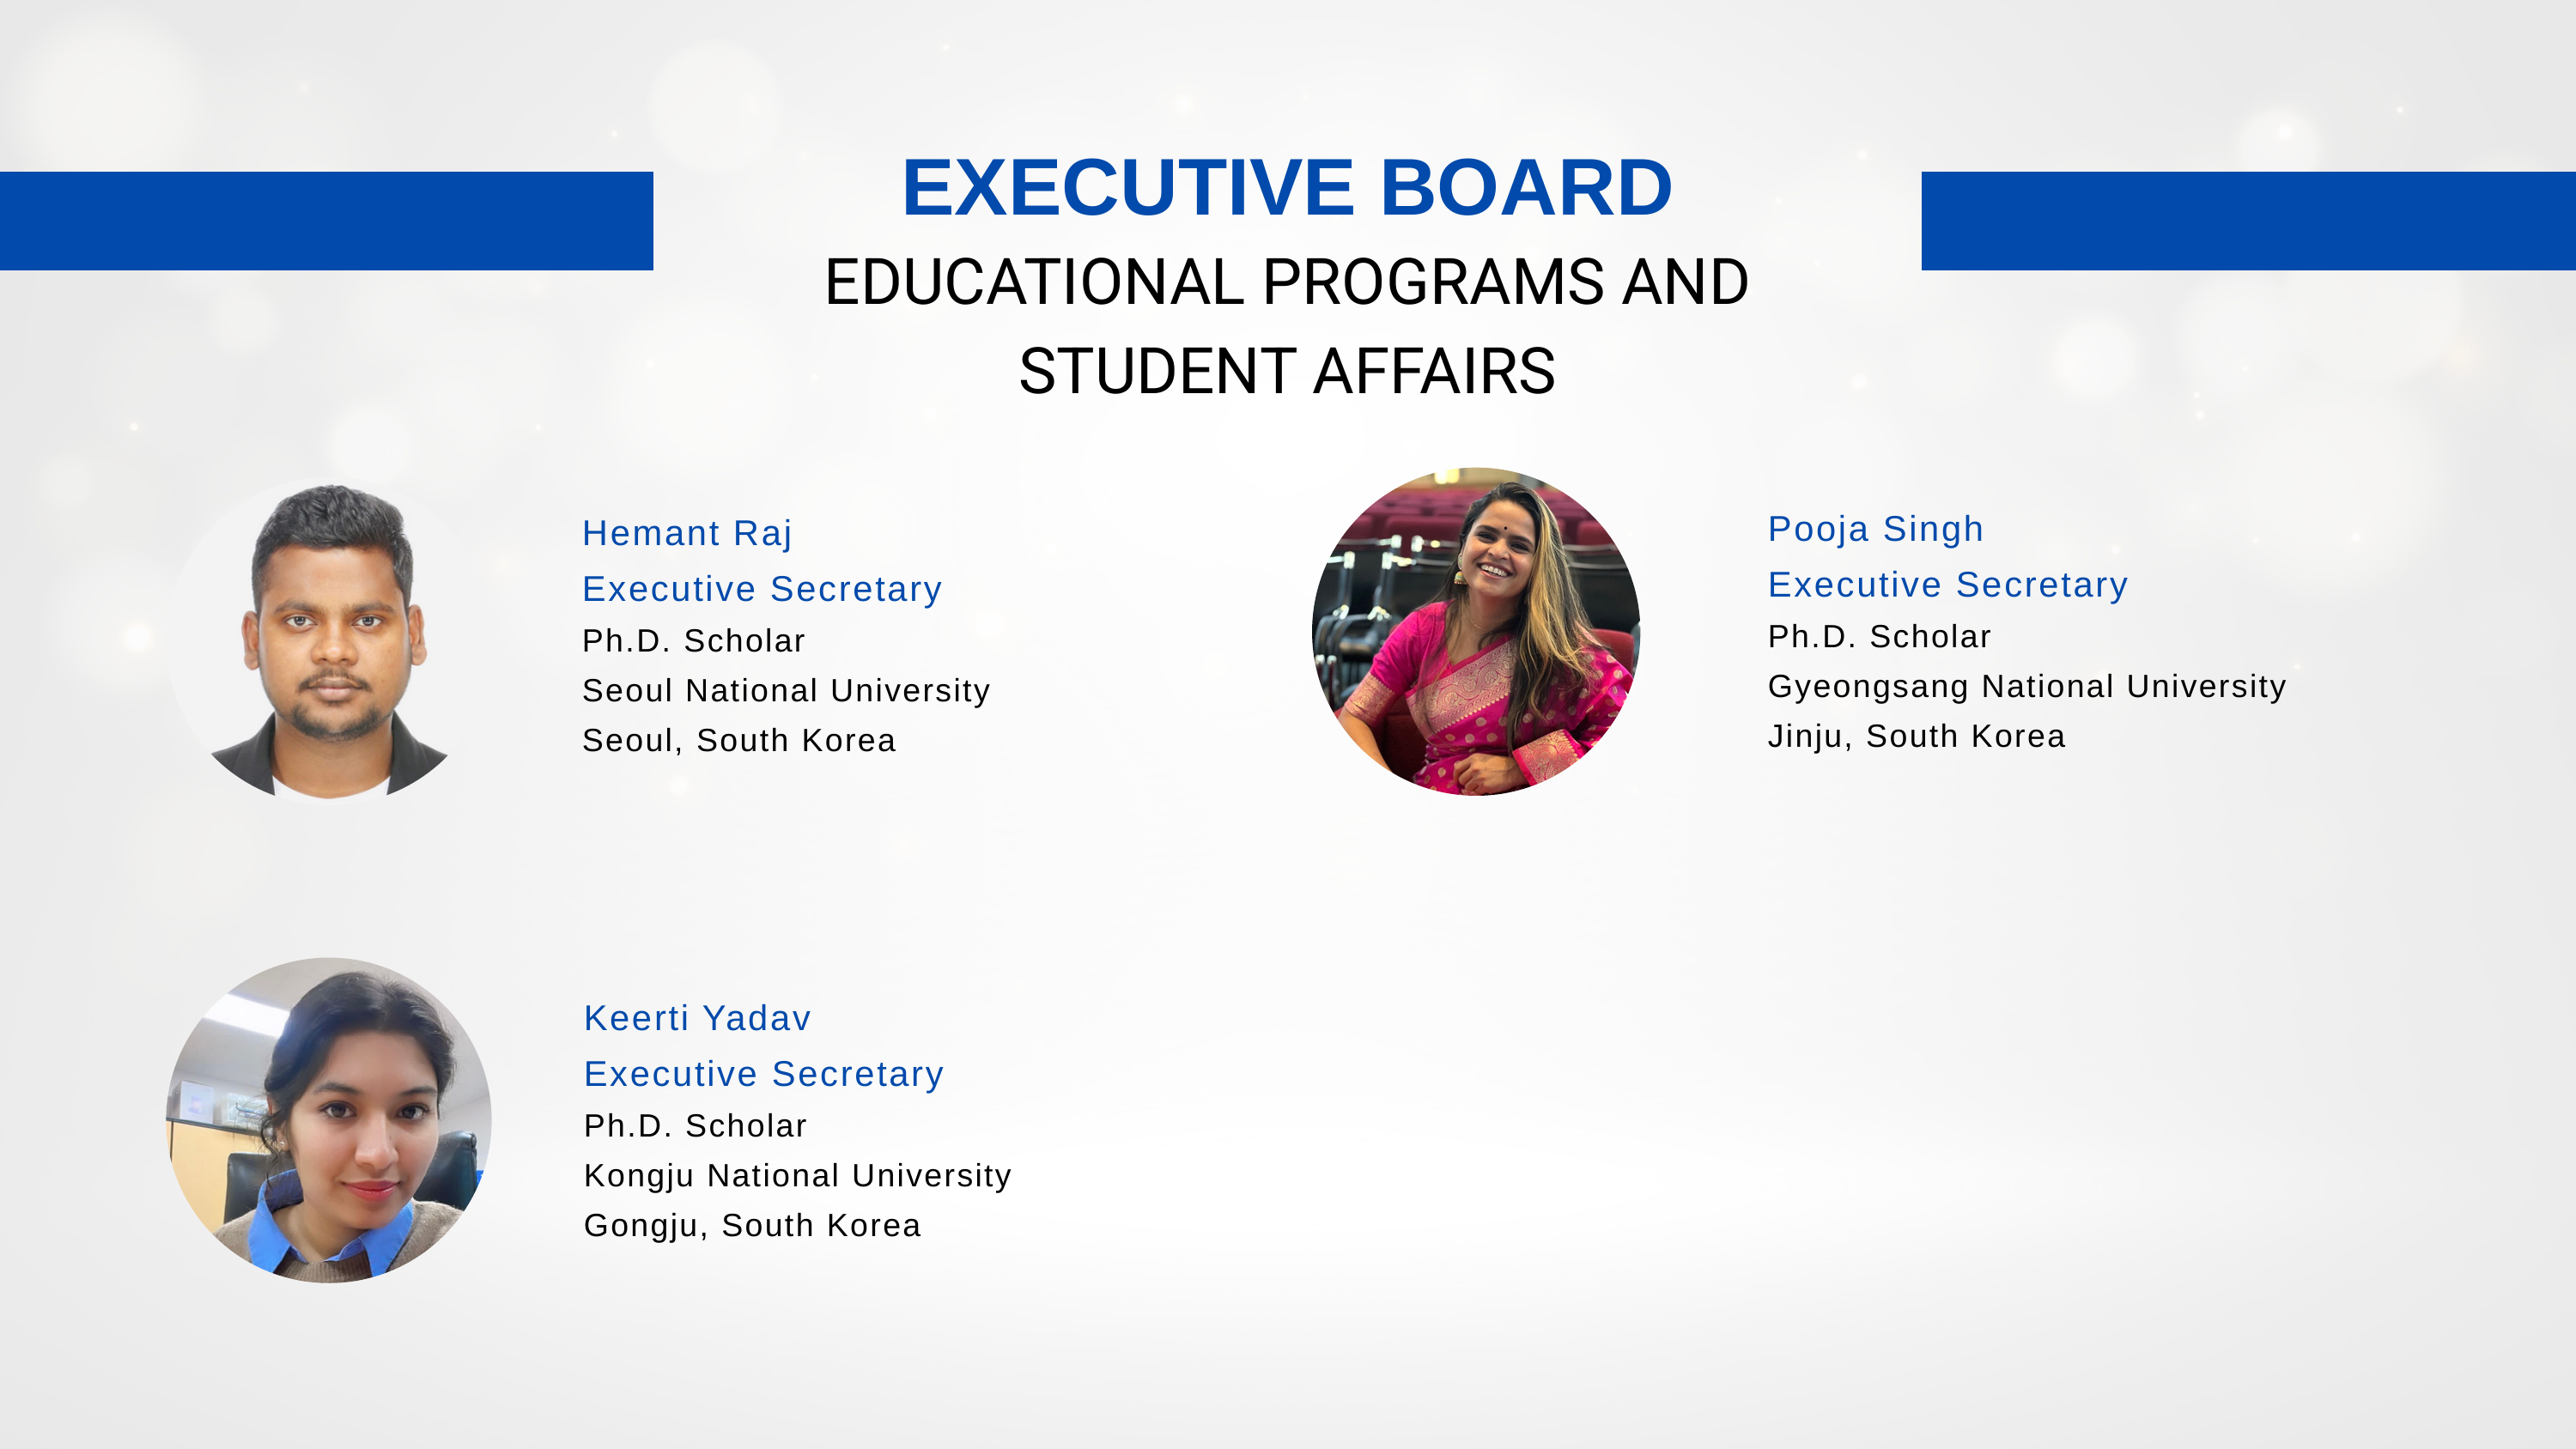

EXECUTIVE BOARD

EDUCATIONAL PROGRAMS AND STUDENT AFFAIRS

Pooja Singh
Executive Secretary
Ph.D. Scholar
Gyeongsang National University
Jinju, South Korea
Hemant Raj
Executive Secretary
Ph.D. Scholar
Seoul National University
Seoul, South Korea

Keerti Yadav
Executive Secretary
Ph.D. Scholar
Kongju National University
Gongju, South Korea